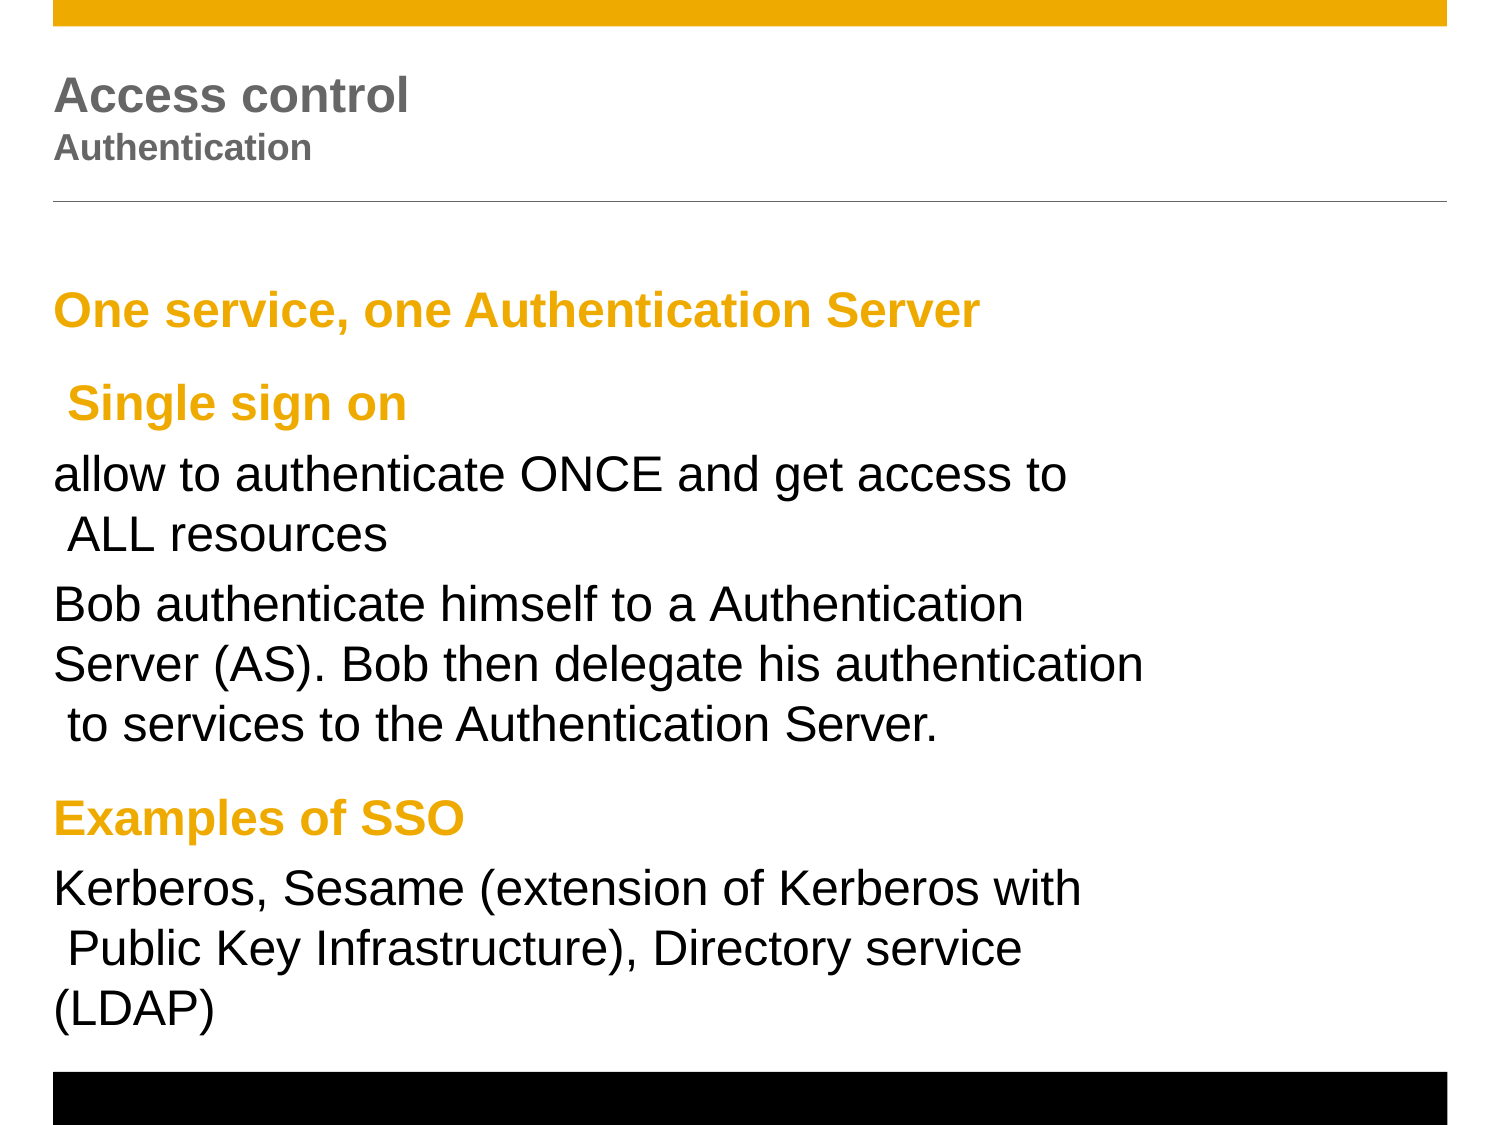

# Access control
Authentication

One service, one Authentication Server  Single sign on
allow to authenticate ONCE and get access to  ALL resources
Bob authenticate himself to a Authentication  Server (AS). Bob then delegate his authentication  to services to the Authentication Server.
Examples of SSO
Kerberos, Sesame (extension of Kerberos with  Public Key Infrastructure), Directory service  (LDAP)

©  2011 SAP AG. All rights reserved.